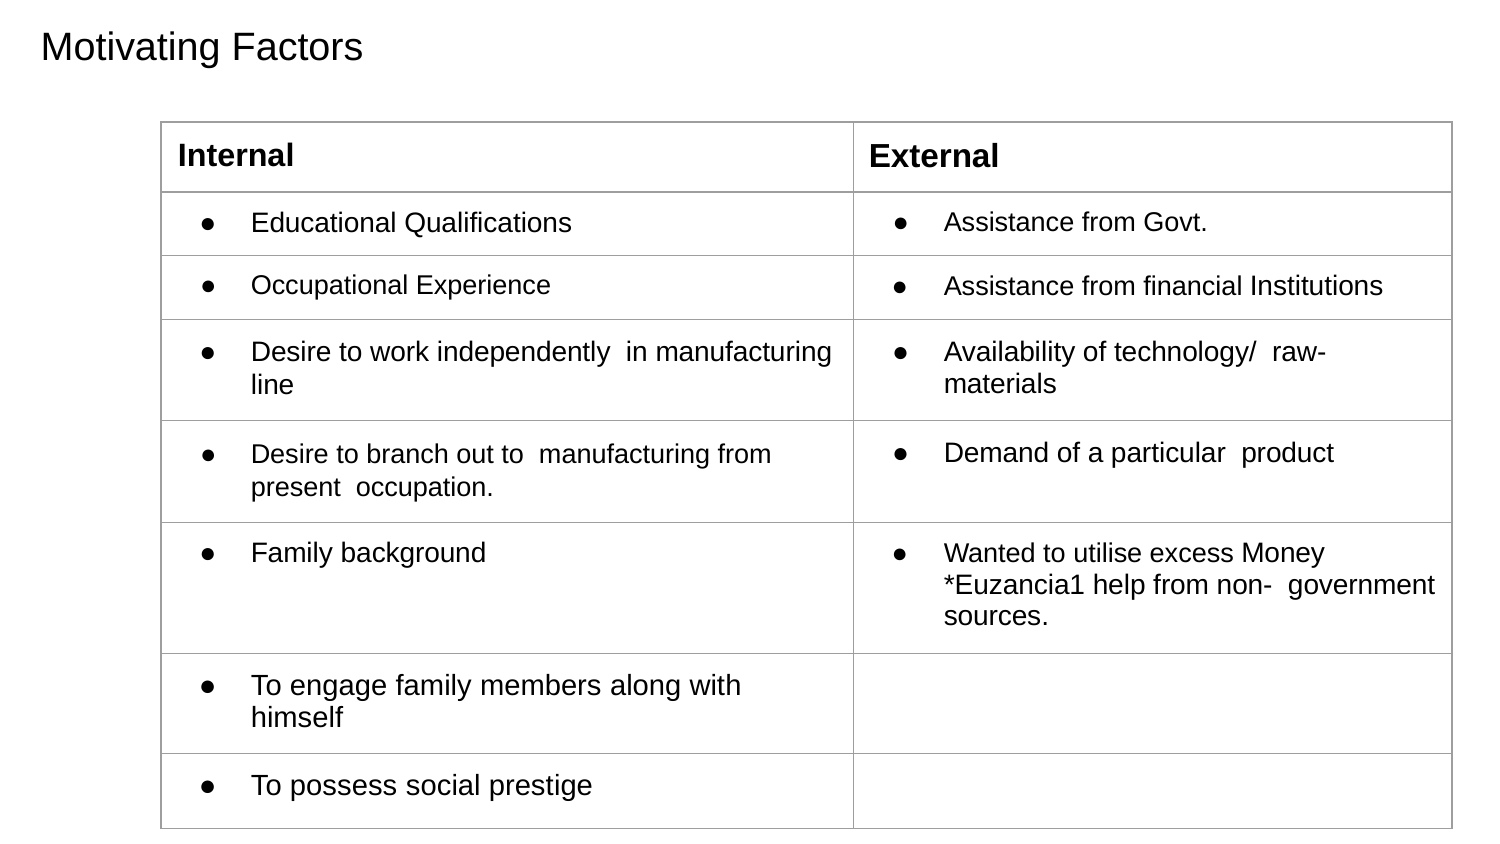

Motivating Factors
| Internal | External |
| --- | --- |
| Educational Qualifications | Assistance from Govt. |
| Occupational Experience | Assistance from financial Institutions |
| Desire to work independently in manufacturing line | Availability of technology/ raw-materials |
| Desire to branch out to manufacturing from present occupation. | Demand of a particular product |
| Family background | Wanted to utilise excess Money \*Euzancia1 help from non- government sources. |
| To engage family members along with himself |  |
| To possess social prestige |  |